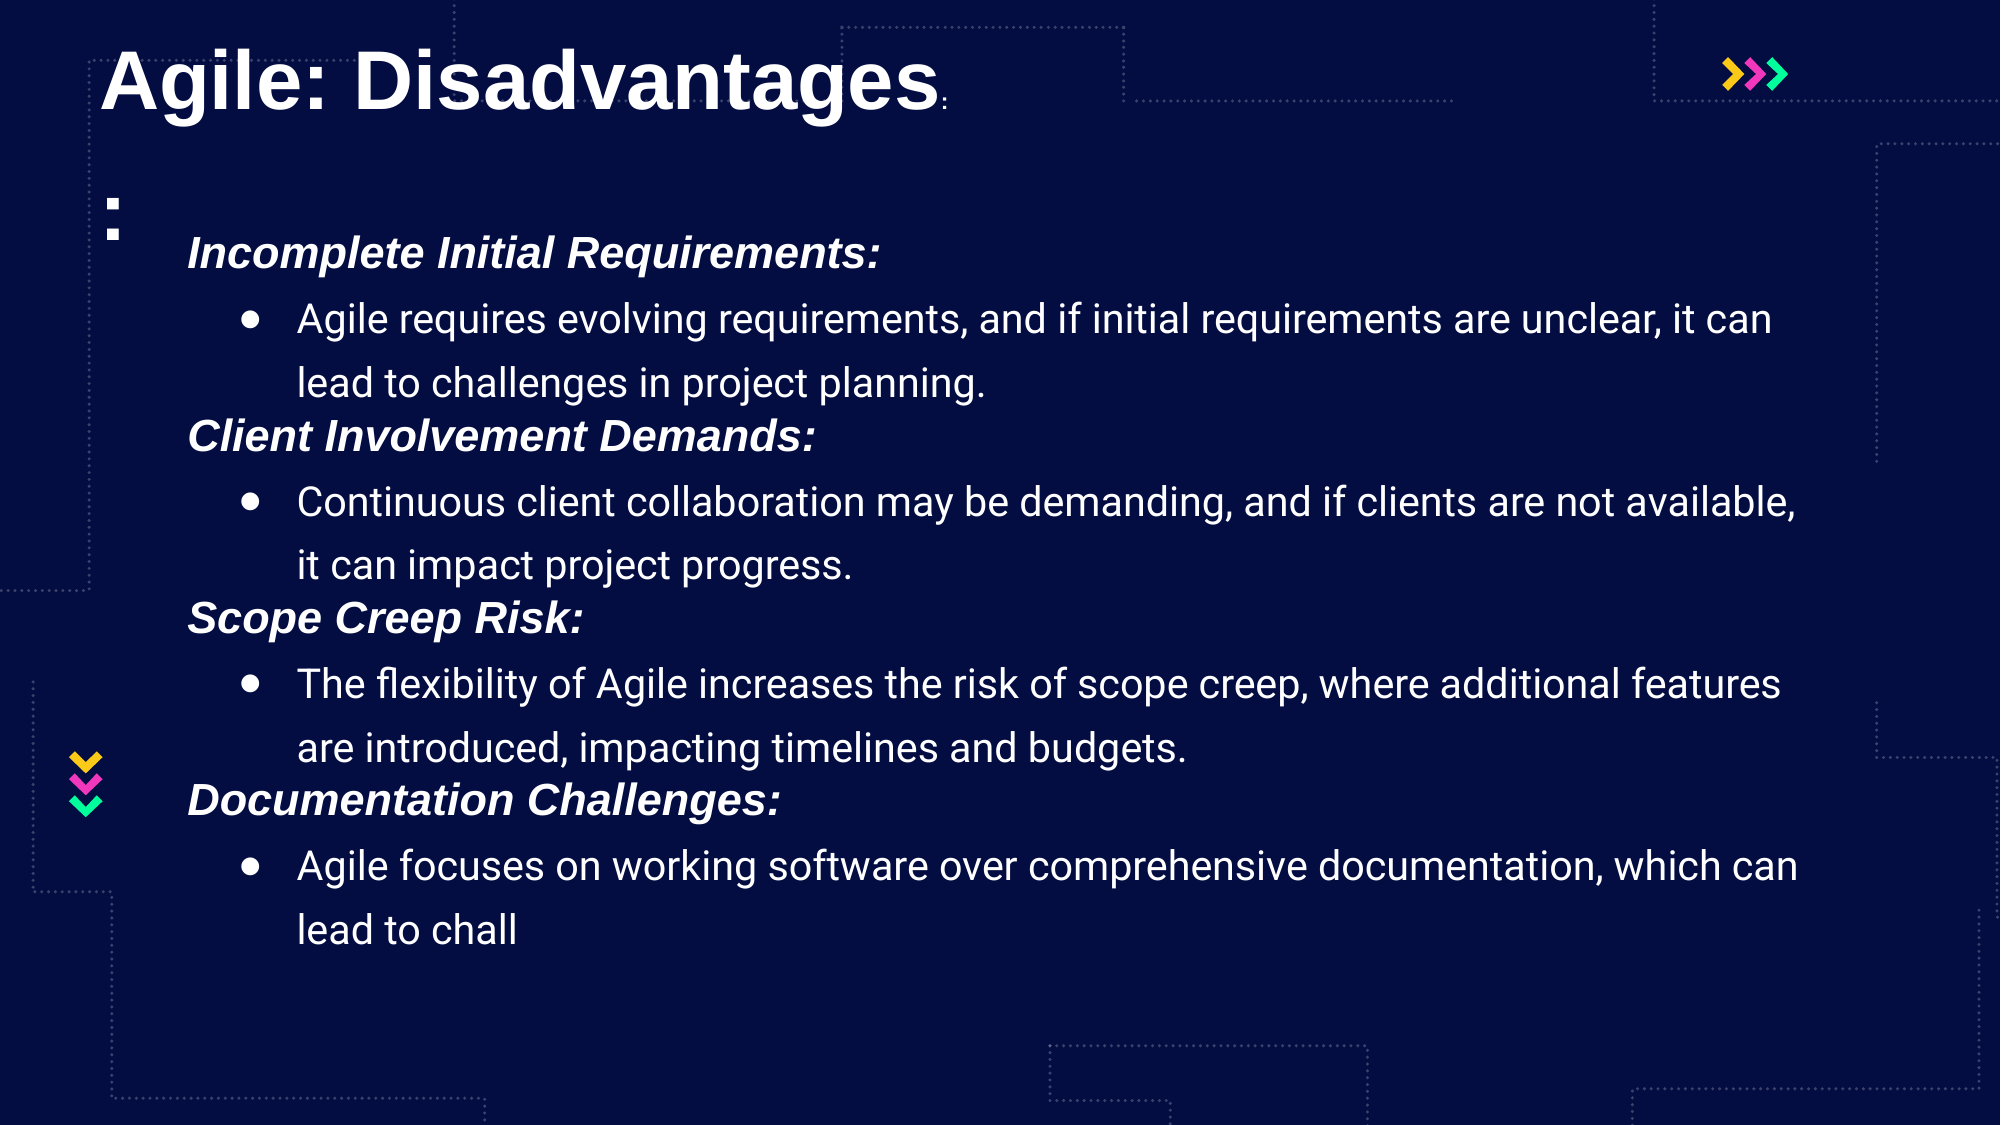

# Agile: Disadvantages:
:

Incomplete Initial Requirements:
Agile requires evolving requirements, and if initial requirements are unclear, it can lead to challenges in project planning.
Client Involvement Demands:
Continuous client collaboration may be demanding, and if clients are not available, it can impact project progress.
Scope Creep Risk:
The flexibility of Agile increases the risk of scope creep, where additional features are introduced, impacting timelines and budgets.
Documentation Challenges:
Agile focuses on working software over comprehensive documentation, which can lead to chall